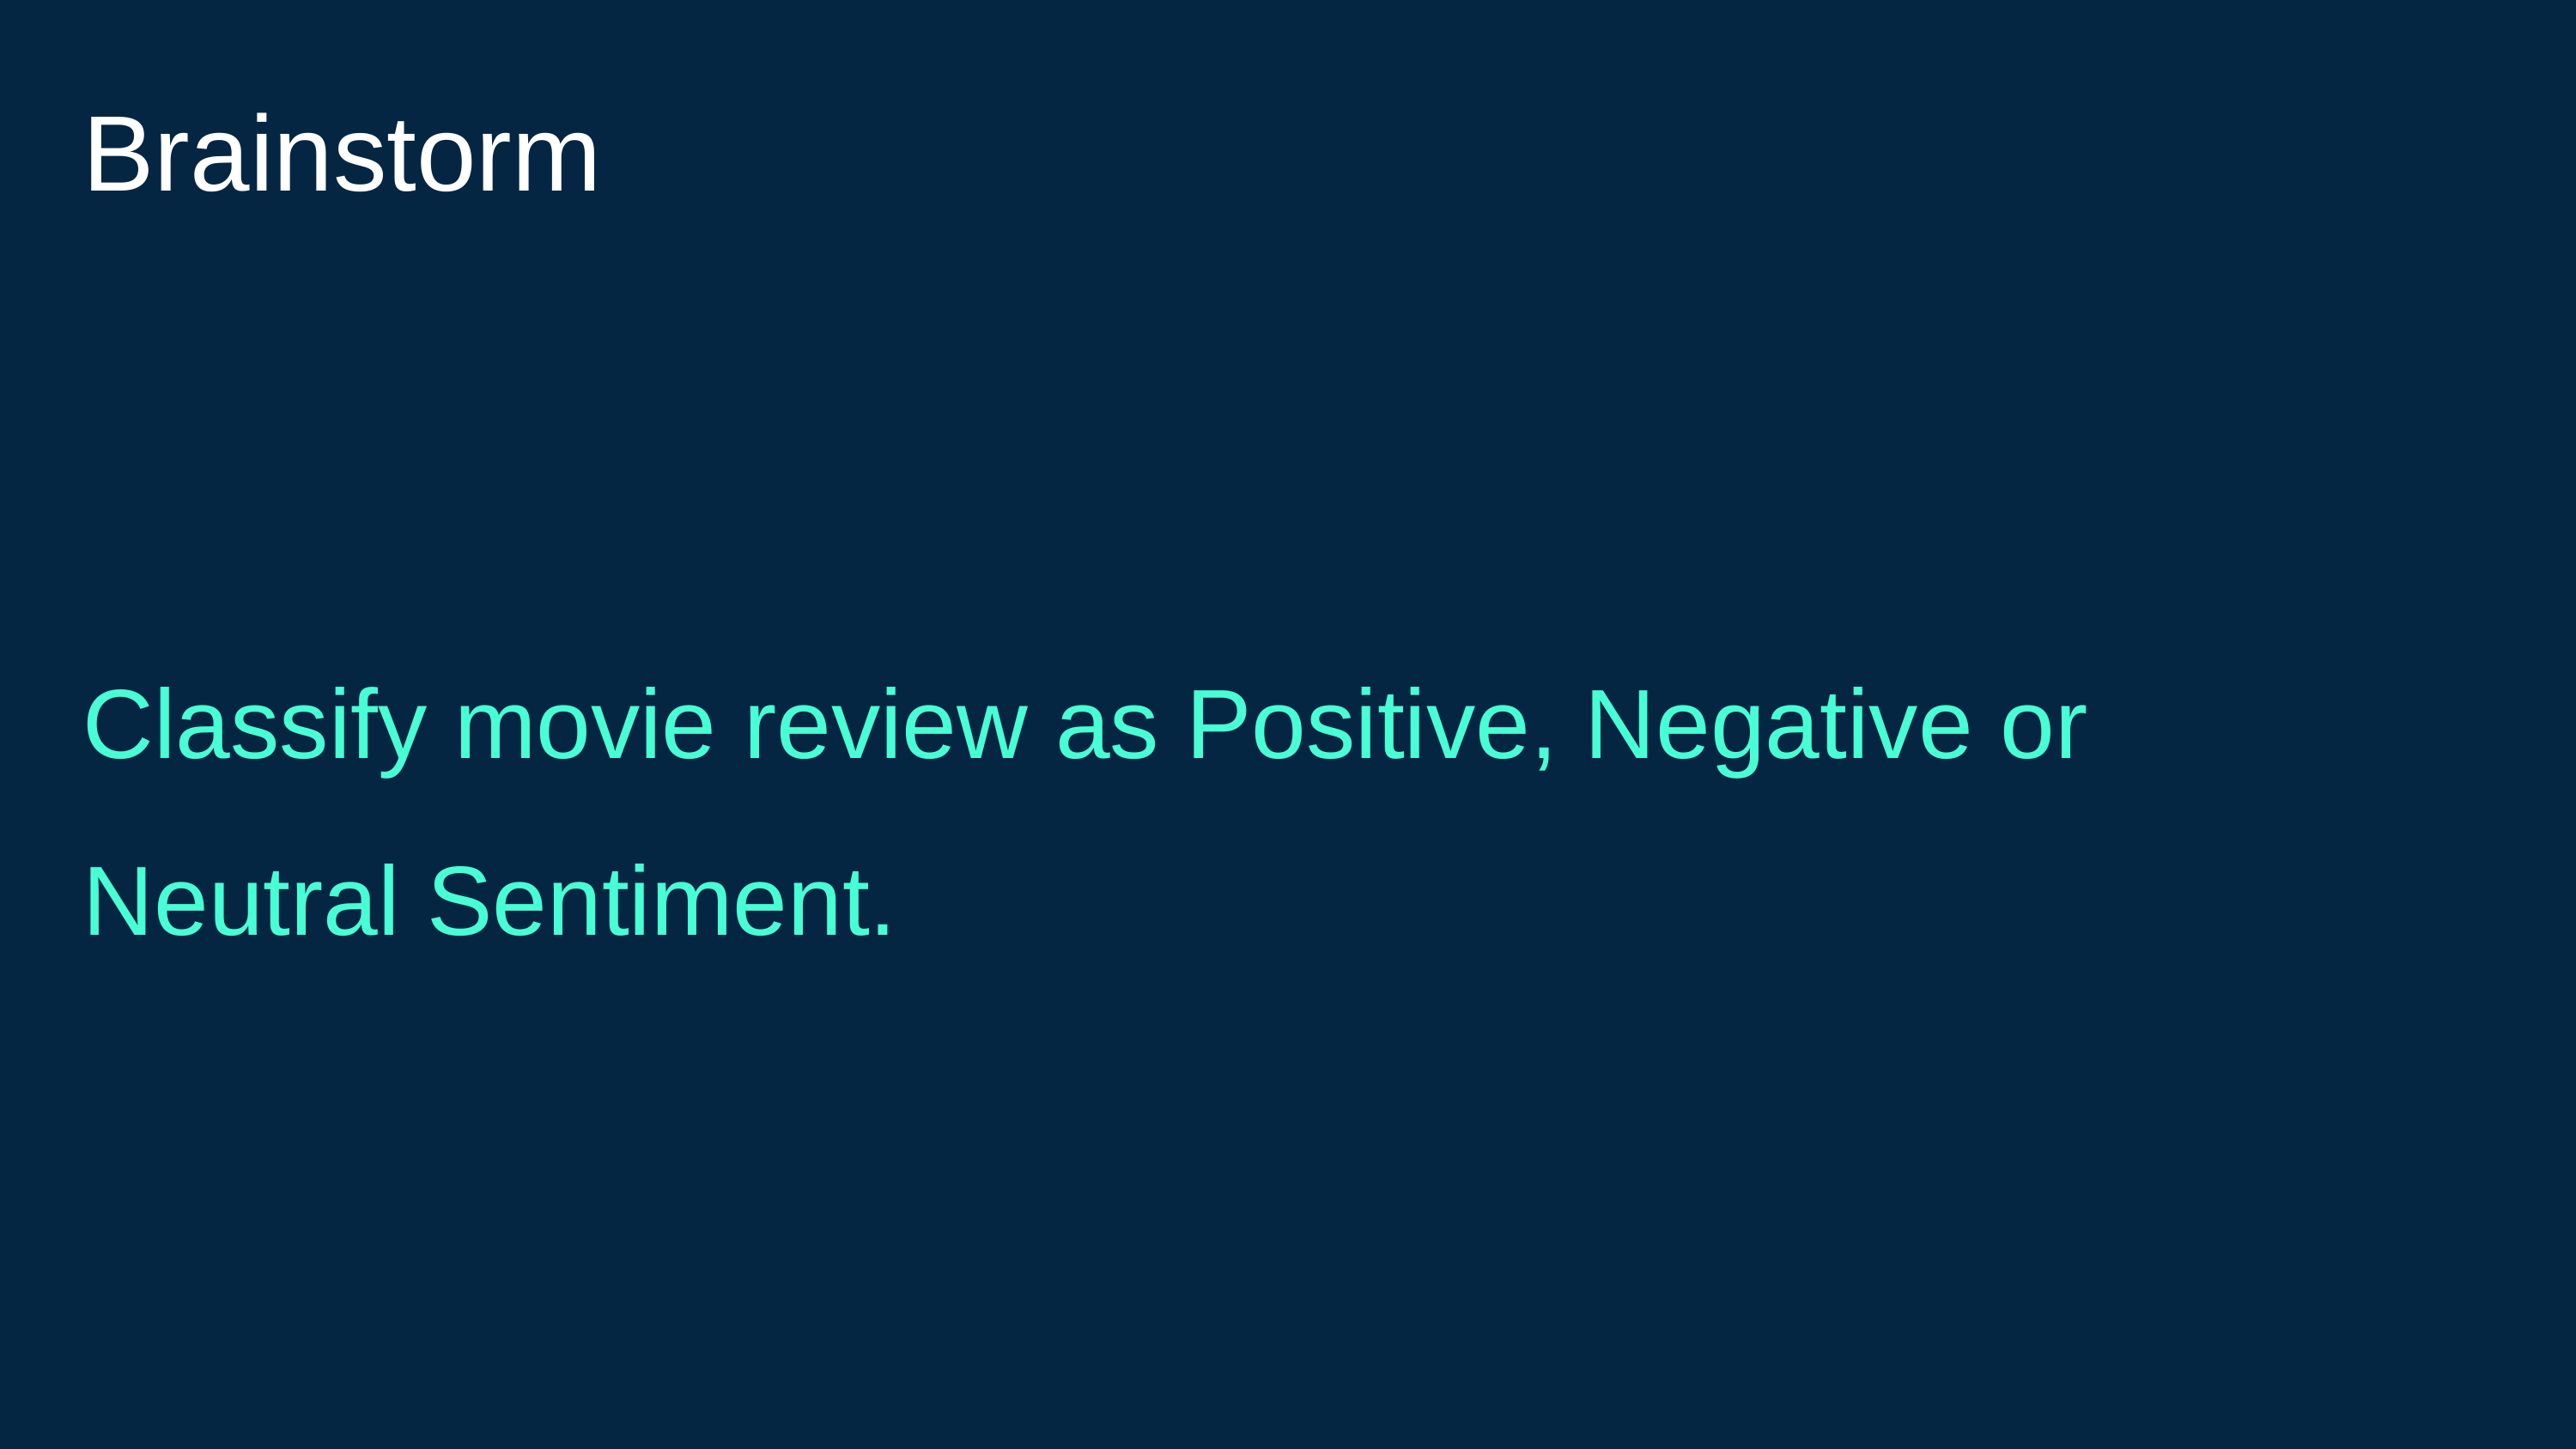

Brainstorm
Classify movie review as Positive, Negative or Neutral Sentiment.